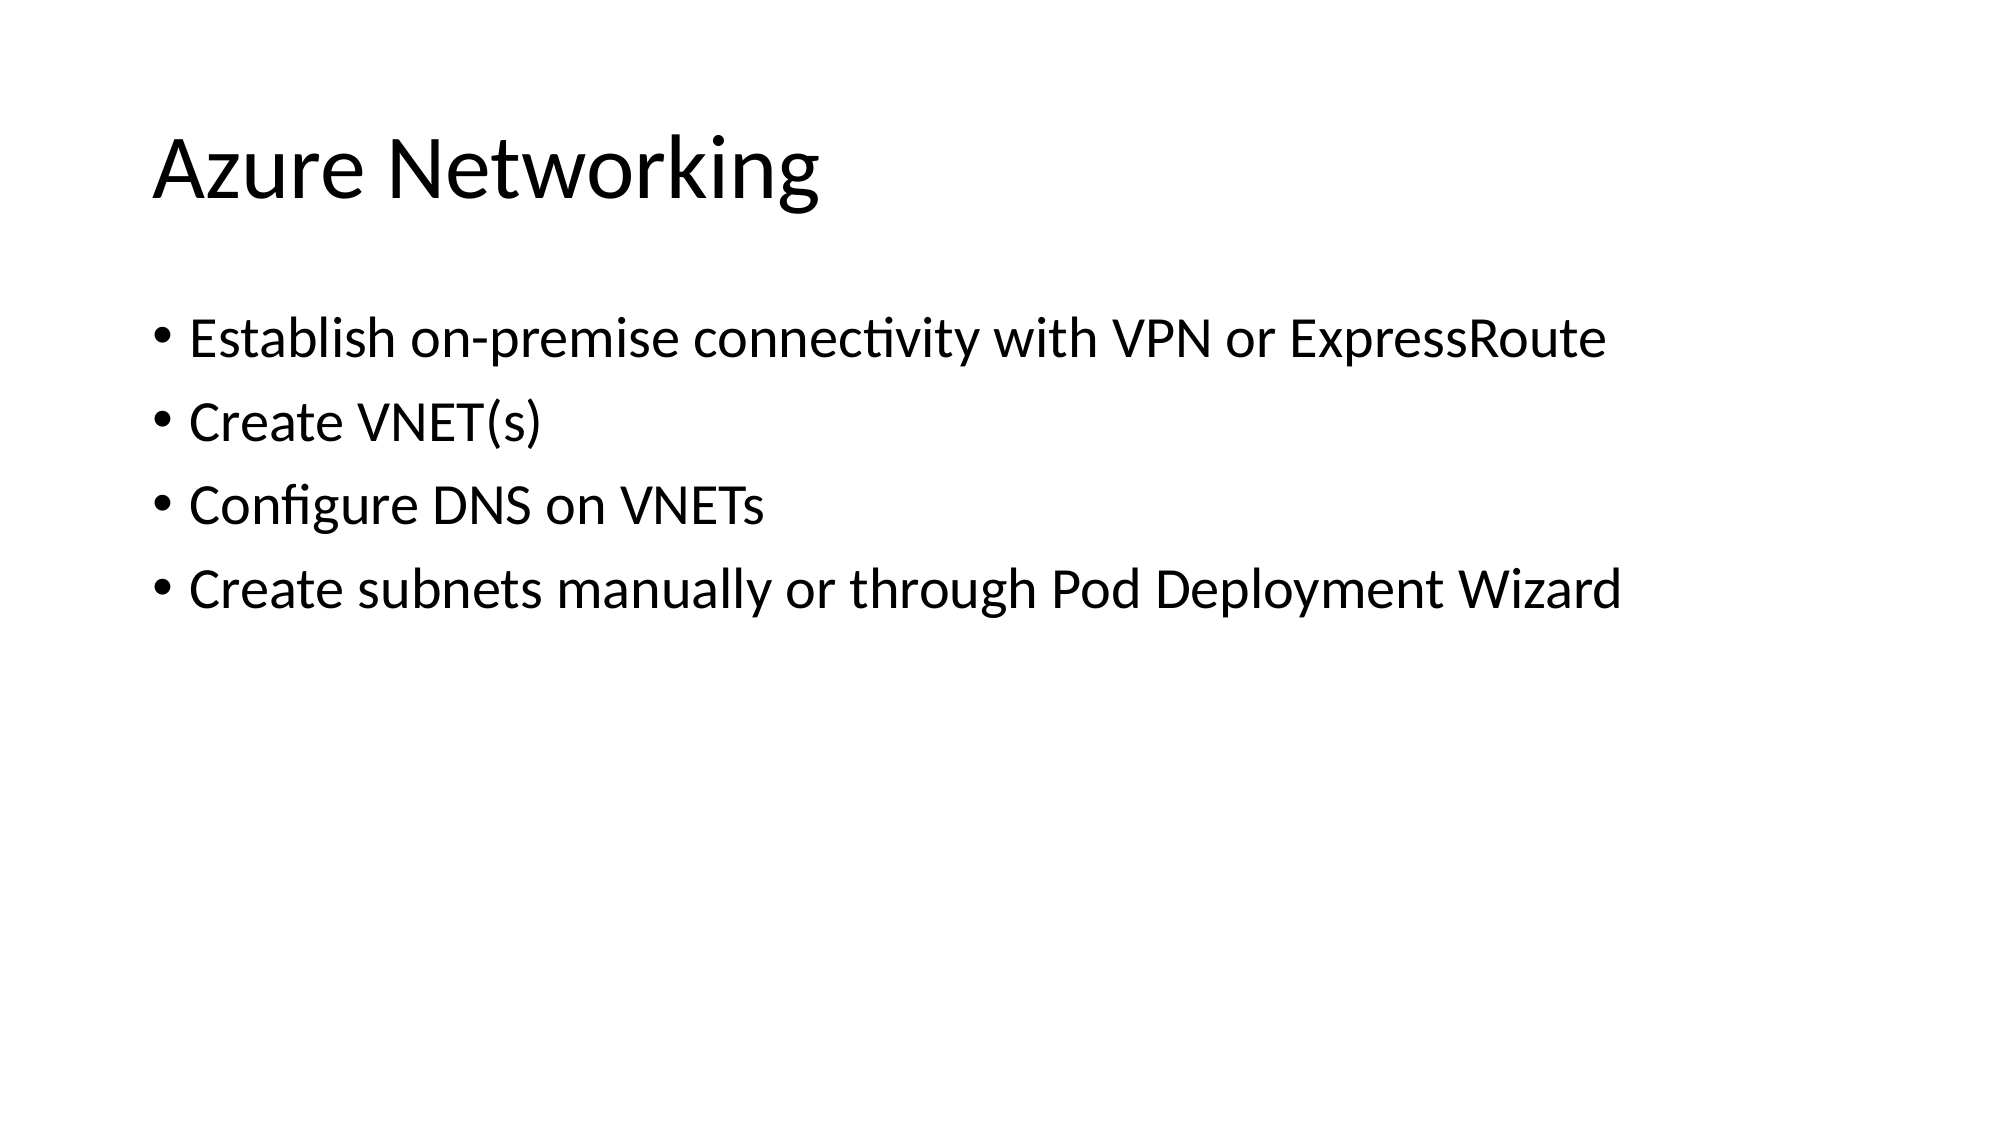

# Azure Networking
Establish on-premise connectivity with VPN or ExpressRoute
Create VNET(s)
Configure DNS on VNETs
Create subnets manually or through Pod Deployment Wizard